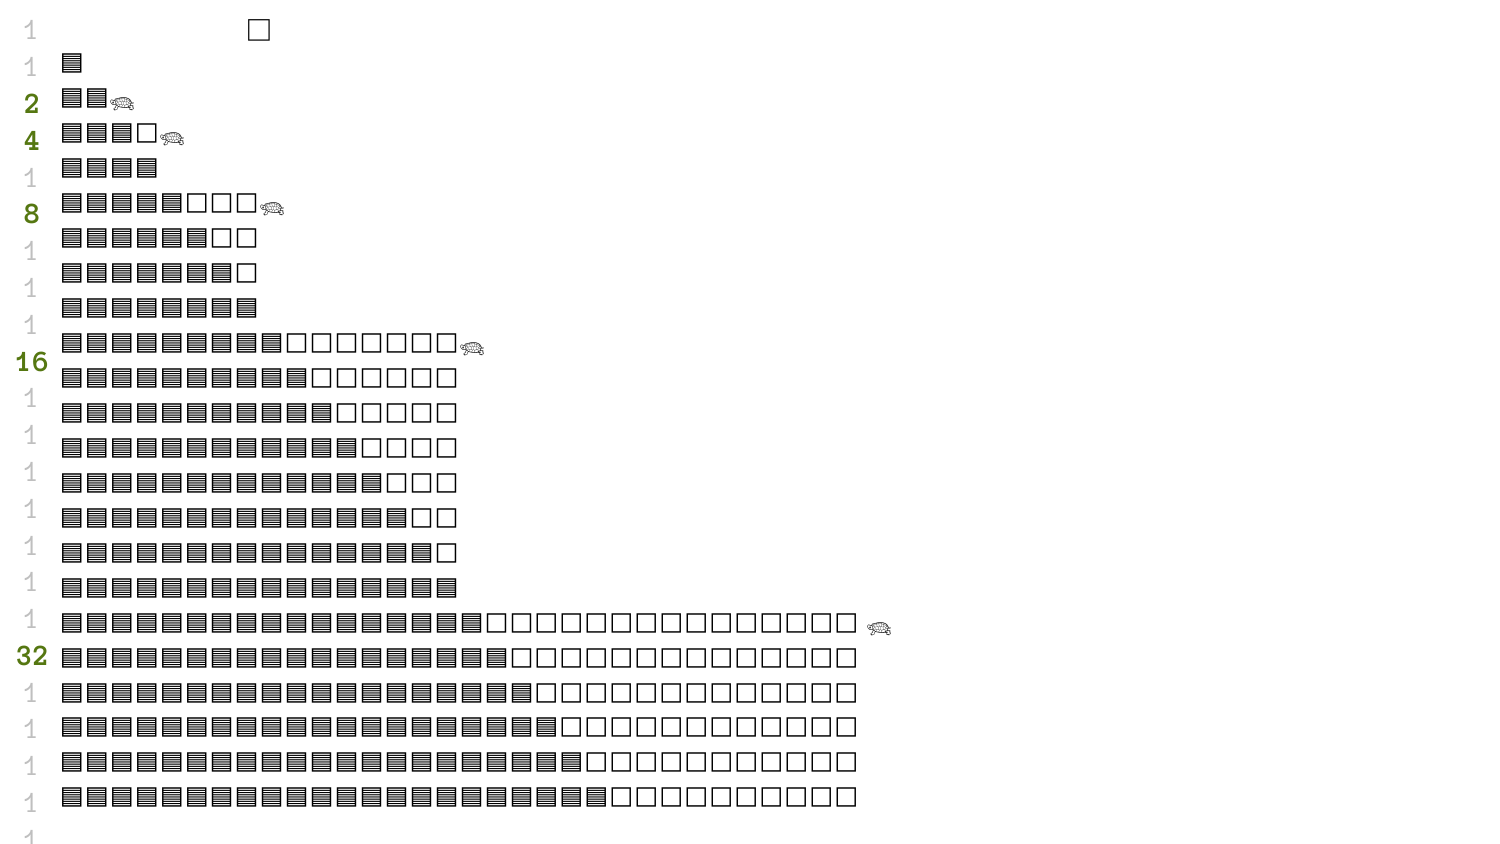

1
1
2
4
1
8
1
1
1
16
1
1
1
1
1
1
1
32
1
1
1
1
1
		⬜️
🟦
🟦🟦🐢
🟦🟦🟦⬜️🐢
🟦🟦🟦🟦
🟦🟦🟦🟦🟦⬜️⬜️⬜️🐢
🟦🟦🟦🟦🟦🟦⬜️⬜️
🟦🟦🟦🟦🟦🟦🟦⬜️
🟦🟦🟦🟦🟦🟦🟦🟦
🟦🟦🟦🟦🟦🟦🟦🟦🟦⬜️⬜️⬜️⬜️⬜️⬜️⬜️🐢
🟦🟦🟦🟦🟦🟦🟦🟦🟦🟦⬜️⬜️⬜️⬜️⬜️⬜️
🟦🟦🟦🟦🟦🟦🟦🟦🟦🟦🟦⬜️⬜️⬜️⬜️⬜️
🟦🟦🟦🟦🟦🟦🟦🟦🟦🟦🟦🟦⬜️⬜️⬜️⬜️
🟦🟦🟦🟦🟦🟦🟦🟦🟦🟦🟦🟦🟦⬜️⬜️⬜️
🟦🟦🟦🟦🟦🟦🟦🟦🟦🟦🟦🟦🟦🟦⬜️⬜️
🟦🟦🟦🟦🟦🟦🟦🟦🟦🟦🟦🟦🟦🟦🟦⬜️
🟦🟦🟦🟦🟦🟦🟦🟦🟦🟦🟦🟦🟦🟦🟦🟦
🟦🟦🟦🟦🟦🟦🟦🟦🟦🟦🟦🟦🟦🟦🟦🟦🟦⬜️⬜️⬜️⬜️⬜️⬜️⬜️⬜️⬜️⬜️⬜️⬜️⬜️⬜️⬜️ 🐢
🟦🟦🟦🟦🟦🟦🟦🟦🟦🟦🟦🟦🟦🟦🟦🟦🟦🟦⬜️⬜️⬜️⬜️⬜️⬜️⬜️⬜️⬜️⬜️⬜️⬜️⬜️⬜️
🟦🟦🟦🟦🟦🟦🟦🟦🟦🟦🟦🟦🟦🟦🟦🟦🟦🟦🟦⬜️⬜️⬜️⬜️⬜️⬜️⬜️⬜️⬜️⬜️⬜️⬜️⬜️
🟦🟦🟦🟦🟦🟦🟦🟦🟦🟦🟦🟦🟦🟦🟦🟦🟦🟦🟦🟦⬜️⬜️⬜️⬜️⬜️⬜️⬜️⬜️⬜️⬜️⬜️⬜️
🟦🟦🟦🟦🟦🟦🟦🟦🟦🟦🟦🟦🟦🟦🟦🟦🟦🟦🟦🟦🟦⬜️⬜️⬜️⬜️⬜️⬜️⬜️⬜️⬜️⬜️⬜️
🟦🟦🟦🟦🟦🟦🟦🟦🟦🟦🟦🟦🟦🟦🟦🟦🟦🟦🟦🟦🟦🟦⬜️⬜️⬜️⬜️⬜️⬜️⬜️⬜️⬜️⬜️